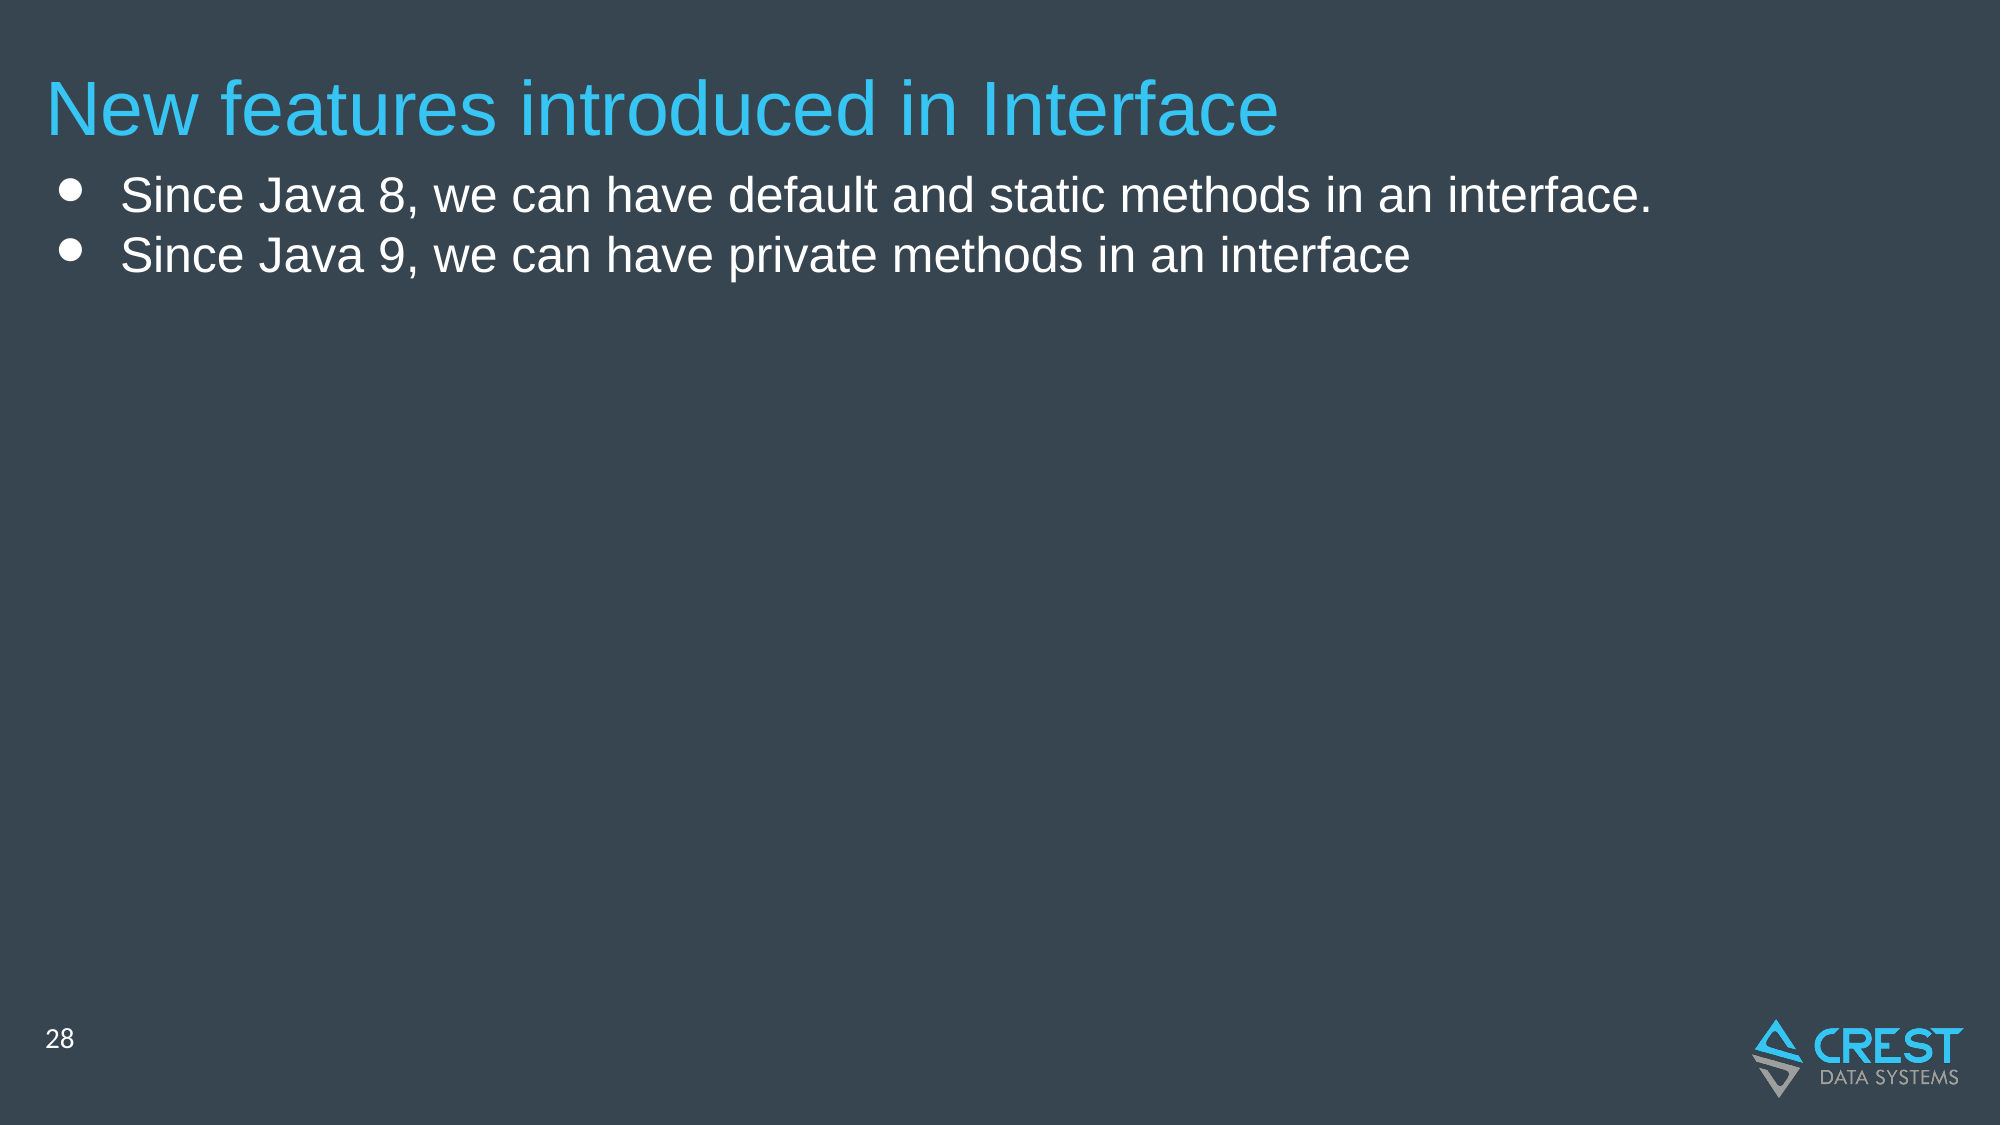

# New features introduced in Interface
Since Java 8, we can have default and static methods in an interface.
Since Java 9, we can have private methods in an interface
28